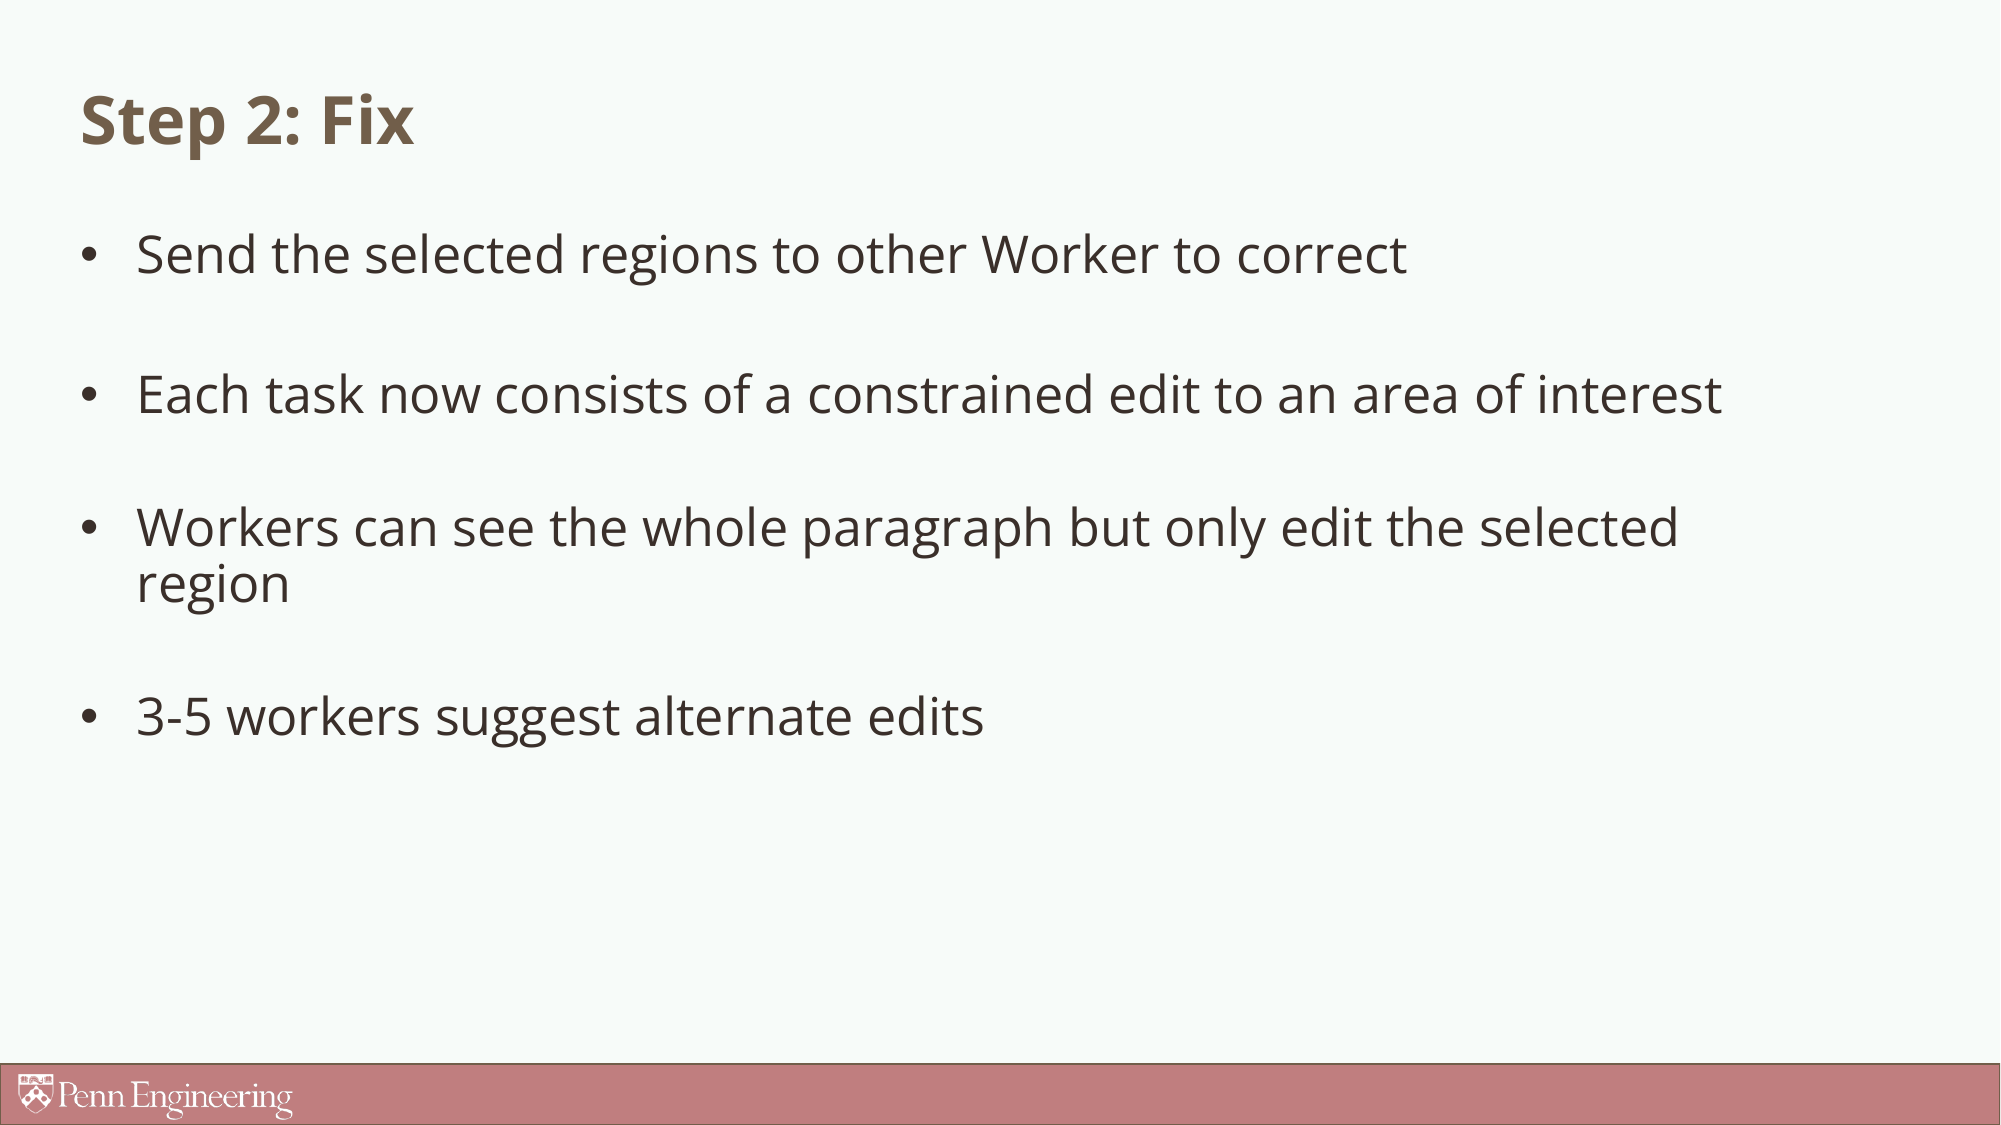

# Step 2: Fix
Send the selected regions to other Worker to correct
Each task now consists of a constrained edit to an area of interest
Workers can see the whole paragraph but only edit the selected region
3-5 workers suggest alternate edits